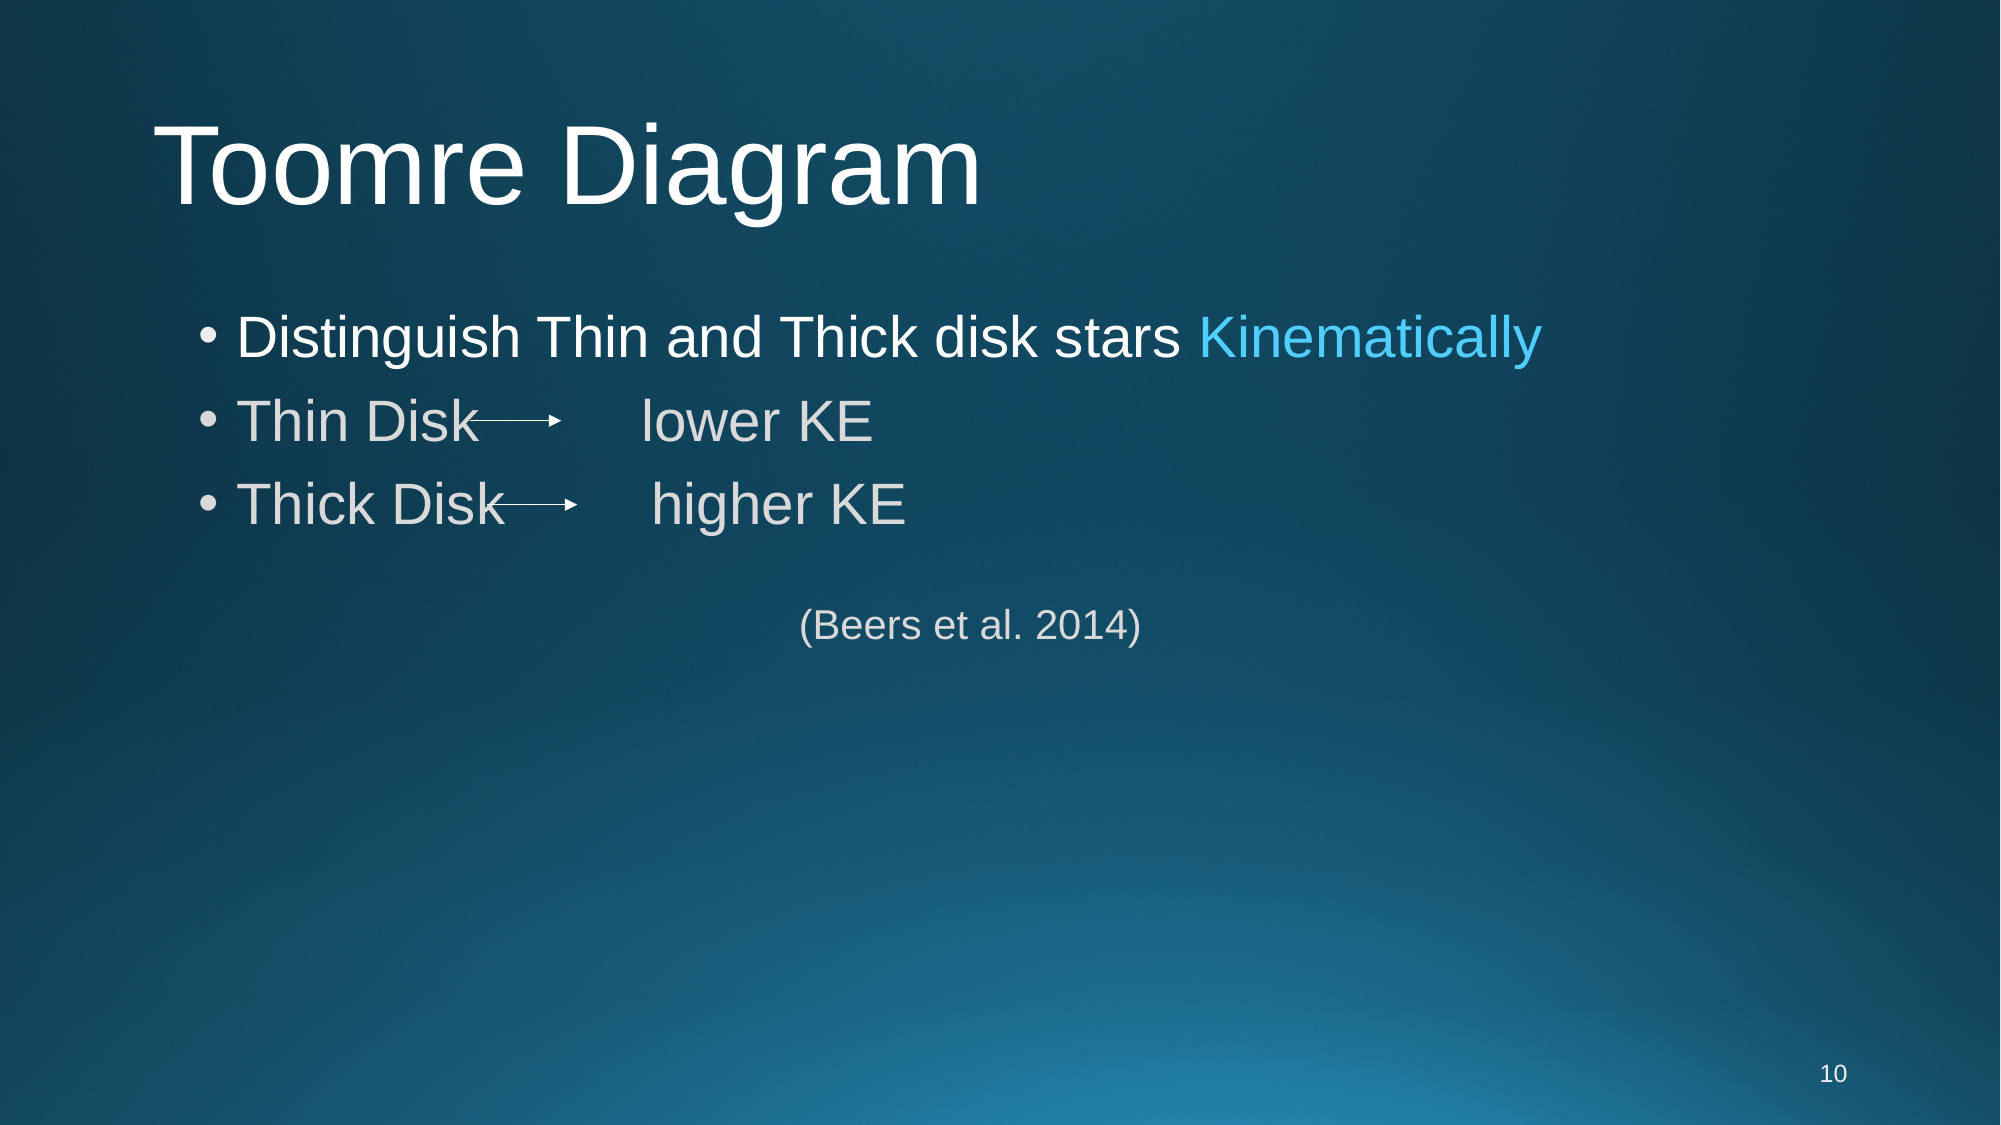

# Toomre Diagram
Distinguish Thin and Thick disk stars Kinematically
Thin Disk          lower KE
Thick Disk         higher KE

			(Beers et al. 2014)
10